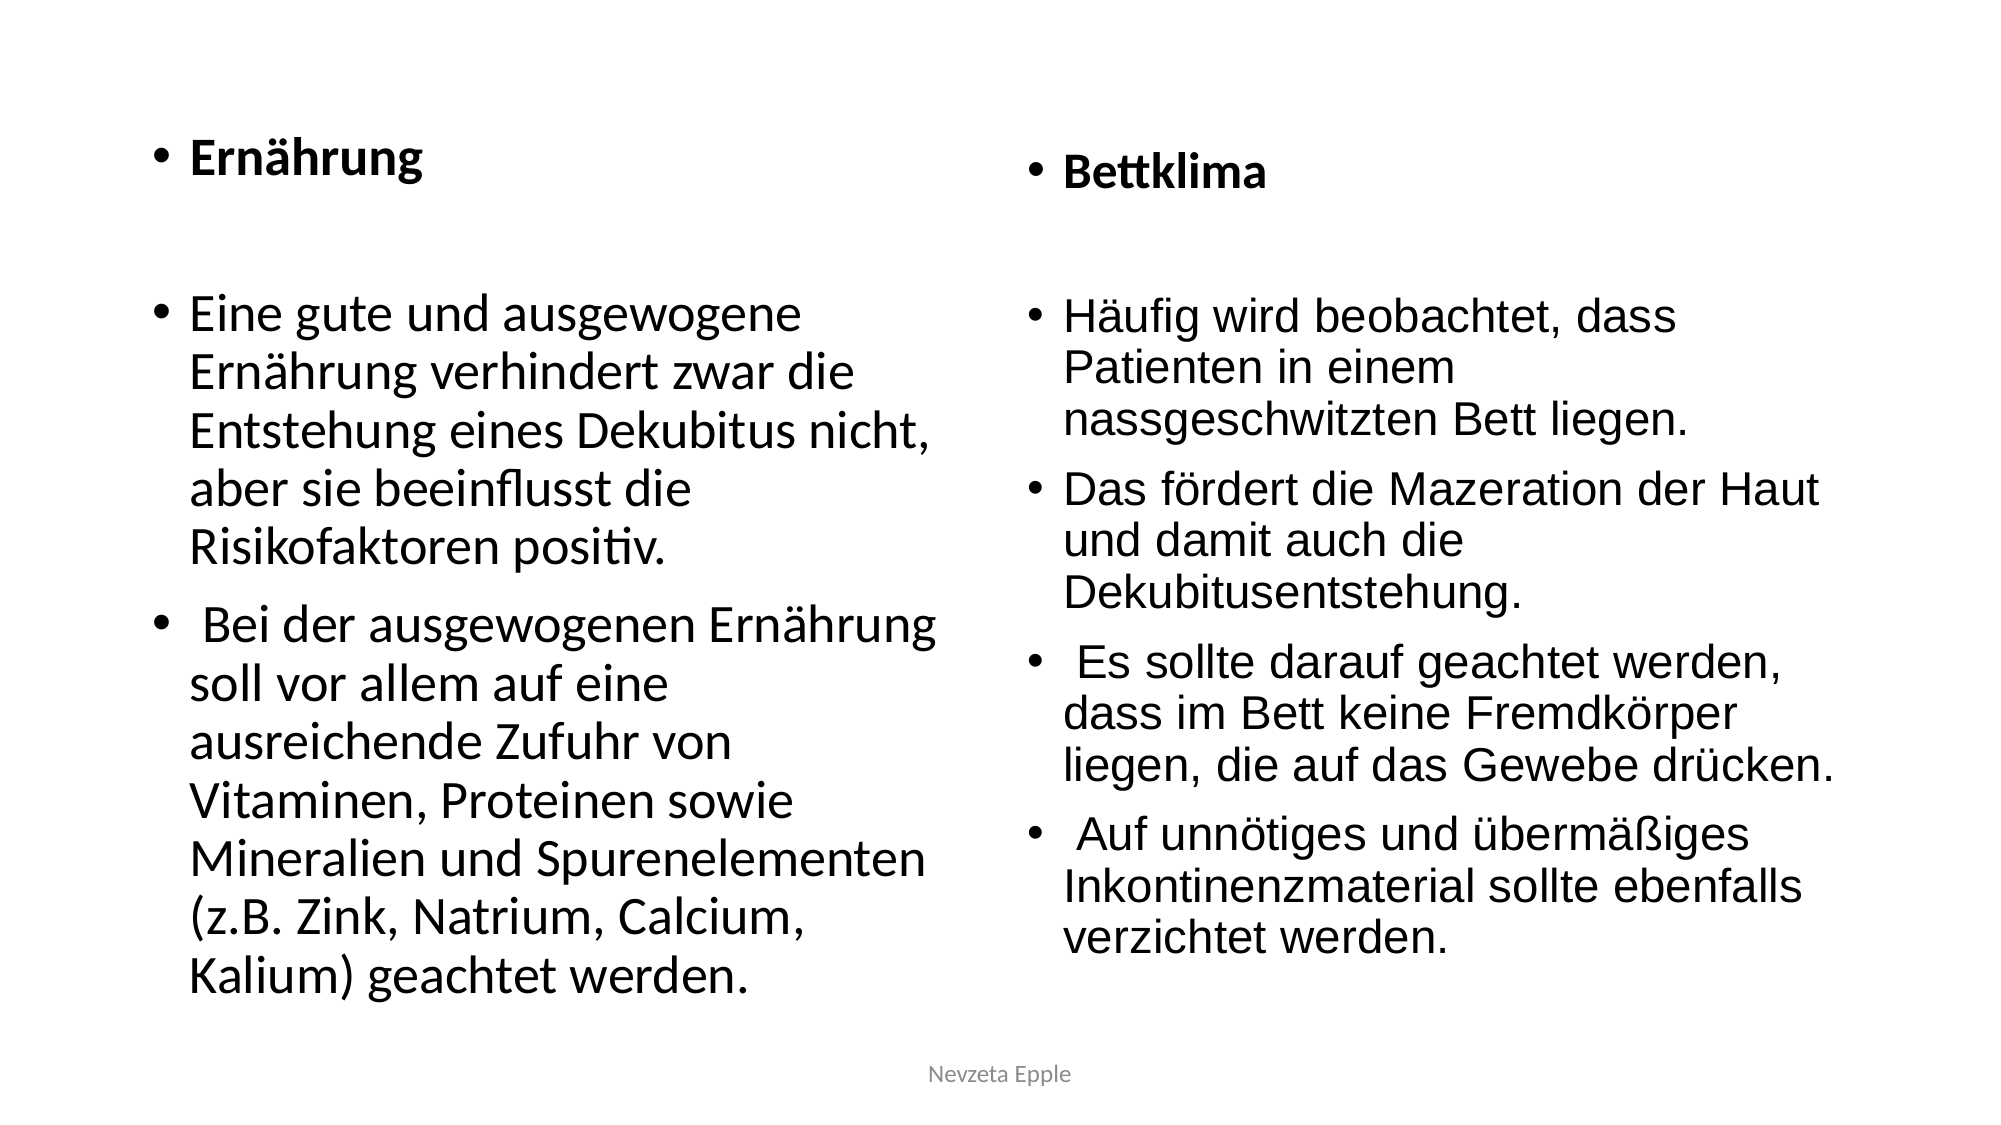

Ernährung

Eine gute und ausgewogene Ernährung verhindert zwar die Entstehung eines Dekubitus nicht, aber sie beeinflusst die Risikofaktoren positiv.
 Bei der ausgewogenen Ernährung soll vor allem auf eine ausreichende Zufuhr von Vitaminen, Proteinen sowie Mineralien und Spurenelementen (z.B. Zink, Natrium, Calcium, Kalium) geachtet werden.
Bettklima

Häufig wird beobachtet, dass Patienten in einem nassgeschwitzten Bett liegen.
Das fördert die Mazeration der Haut und damit auch die Dekubitusentstehung.
 Es sollte darauf geachtet werden, dass im Bett keine Fremdkörper liegen, die auf das Gewebe drücken.
 Auf unnötiges und übermäßiges Inkontinenzmaterial sollte ebenfalls verzichtet werden.

Nevzeta Epple